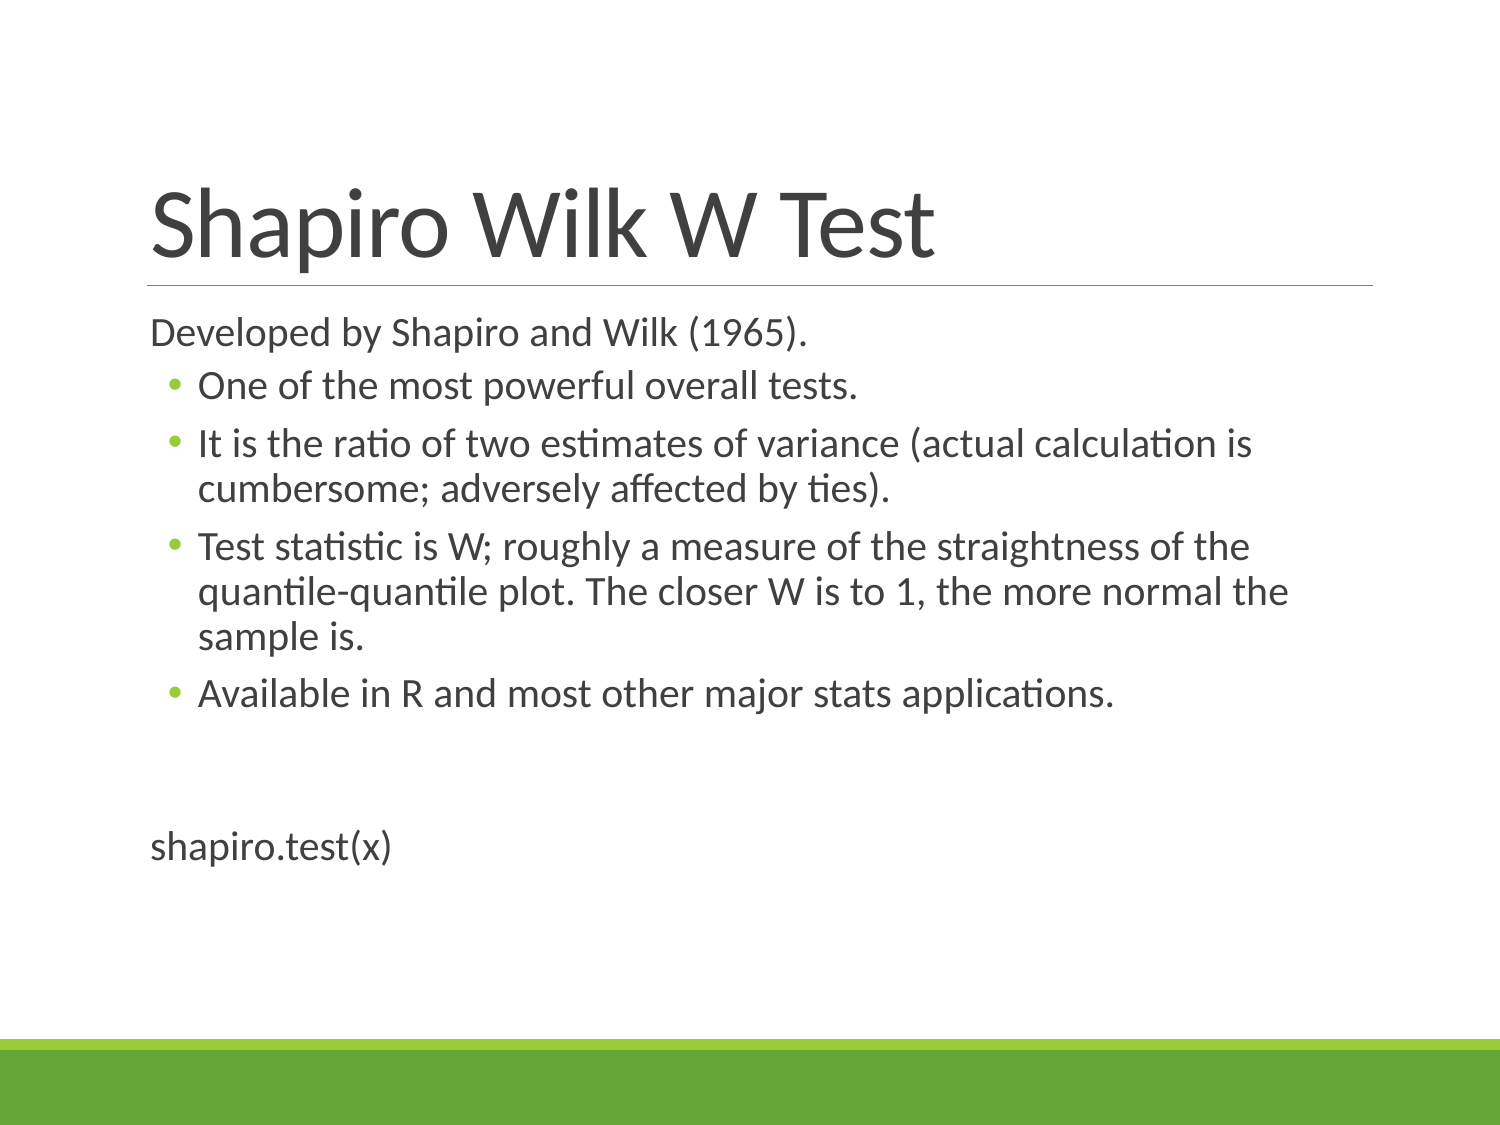

# Shapiro Wilk W Test
Developed by Shapiro and Wilk (1965).
One of the most powerful overall tests.
It is the ratio of two estimates of variance (actual calculation is cumbersome; adversely affected by ties).
Test statistic is W; roughly a measure of the straightness of the quantile-quantile plot. The closer W is to 1, the more normal the sample is.
Available in R and most other major stats applications.

shapiro.test(x)